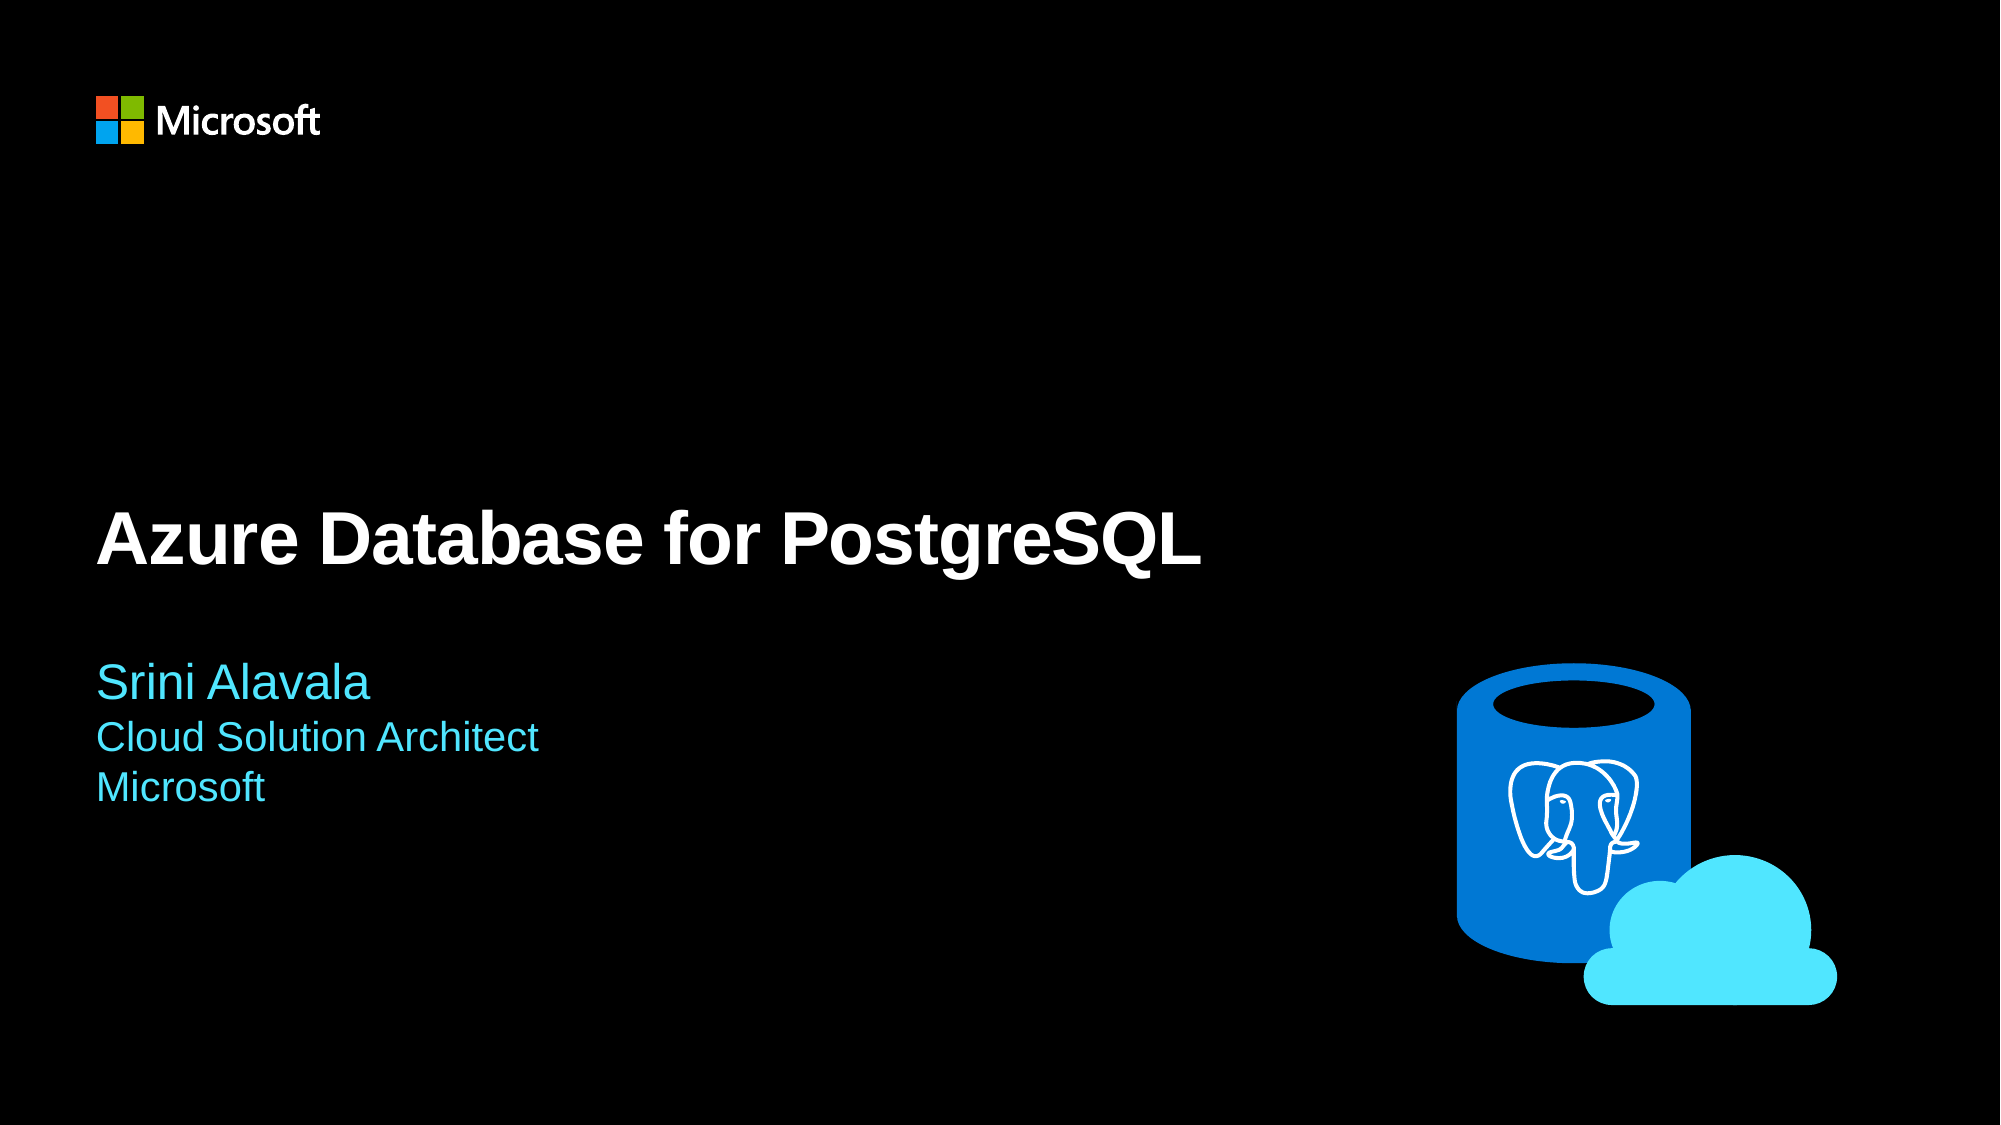

# Azure Database for PostgreSQL
Srini Alavala
Cloud Solution Architect
Microsoft